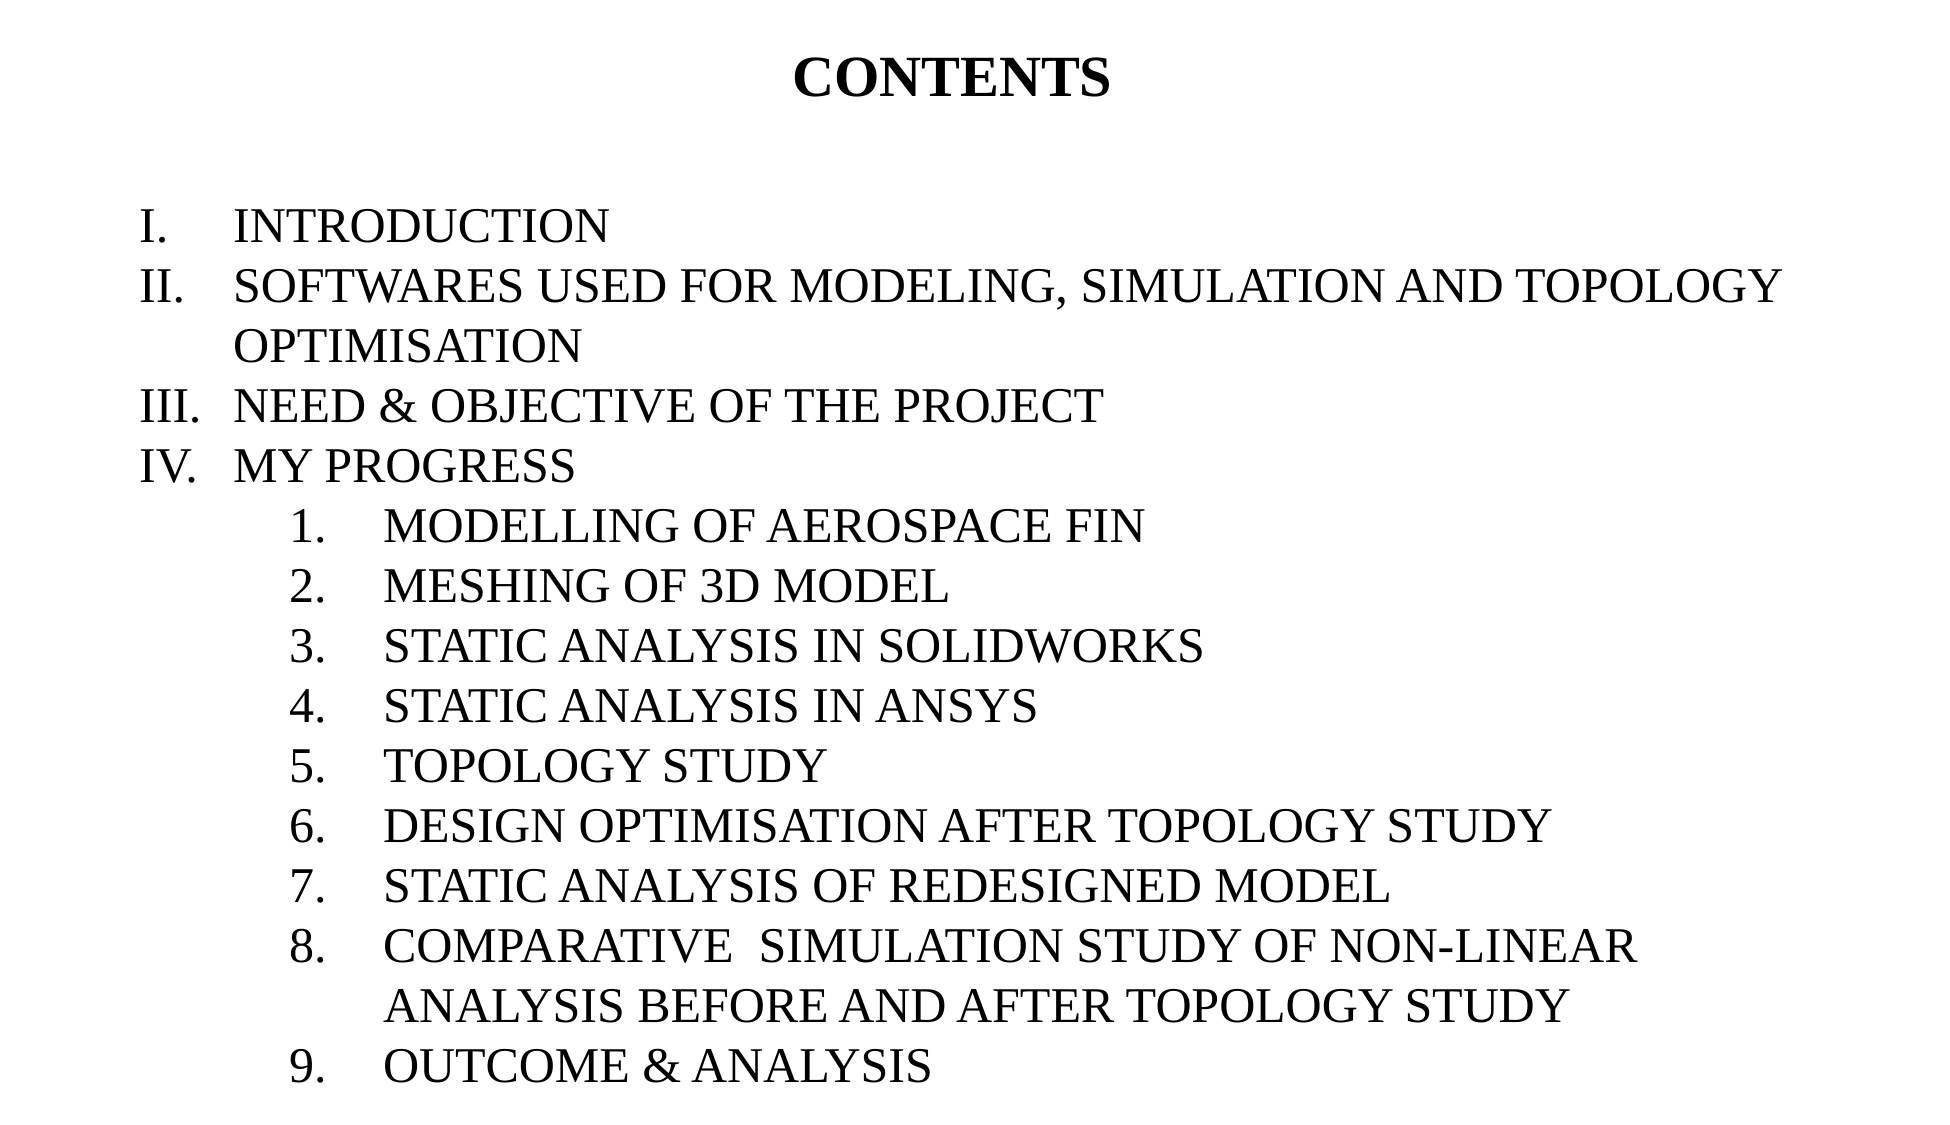

CONTENTS

INTRODUCTION
SOFTWARES USED FOR MODELING, SIMULATION AND TOPOLOGY OPTIMISATION
NEED & OBJECTIVE OF THE PROJECT
MY PROGRESS
MODELLING OF AEROSPACE FIN
MESHING OF 3D MODEL
STATIC ANALYSIS IN SOLIDWORKS
STATIC ANALYSIS IN ANSYS
TOPOLOGY STUDY
DESIGN OPTIMISATION AFTER TOPOLOGY STUDY
STATIC ANALYSIS OF REDESIGNED MODEL
COMPARATIVE  SIMULATION STUDY OF NON-LINEAR ANALYSIS BEFORE AND AFTER TOPOLOGY STUDY
OUTCOME & ANALYSIS